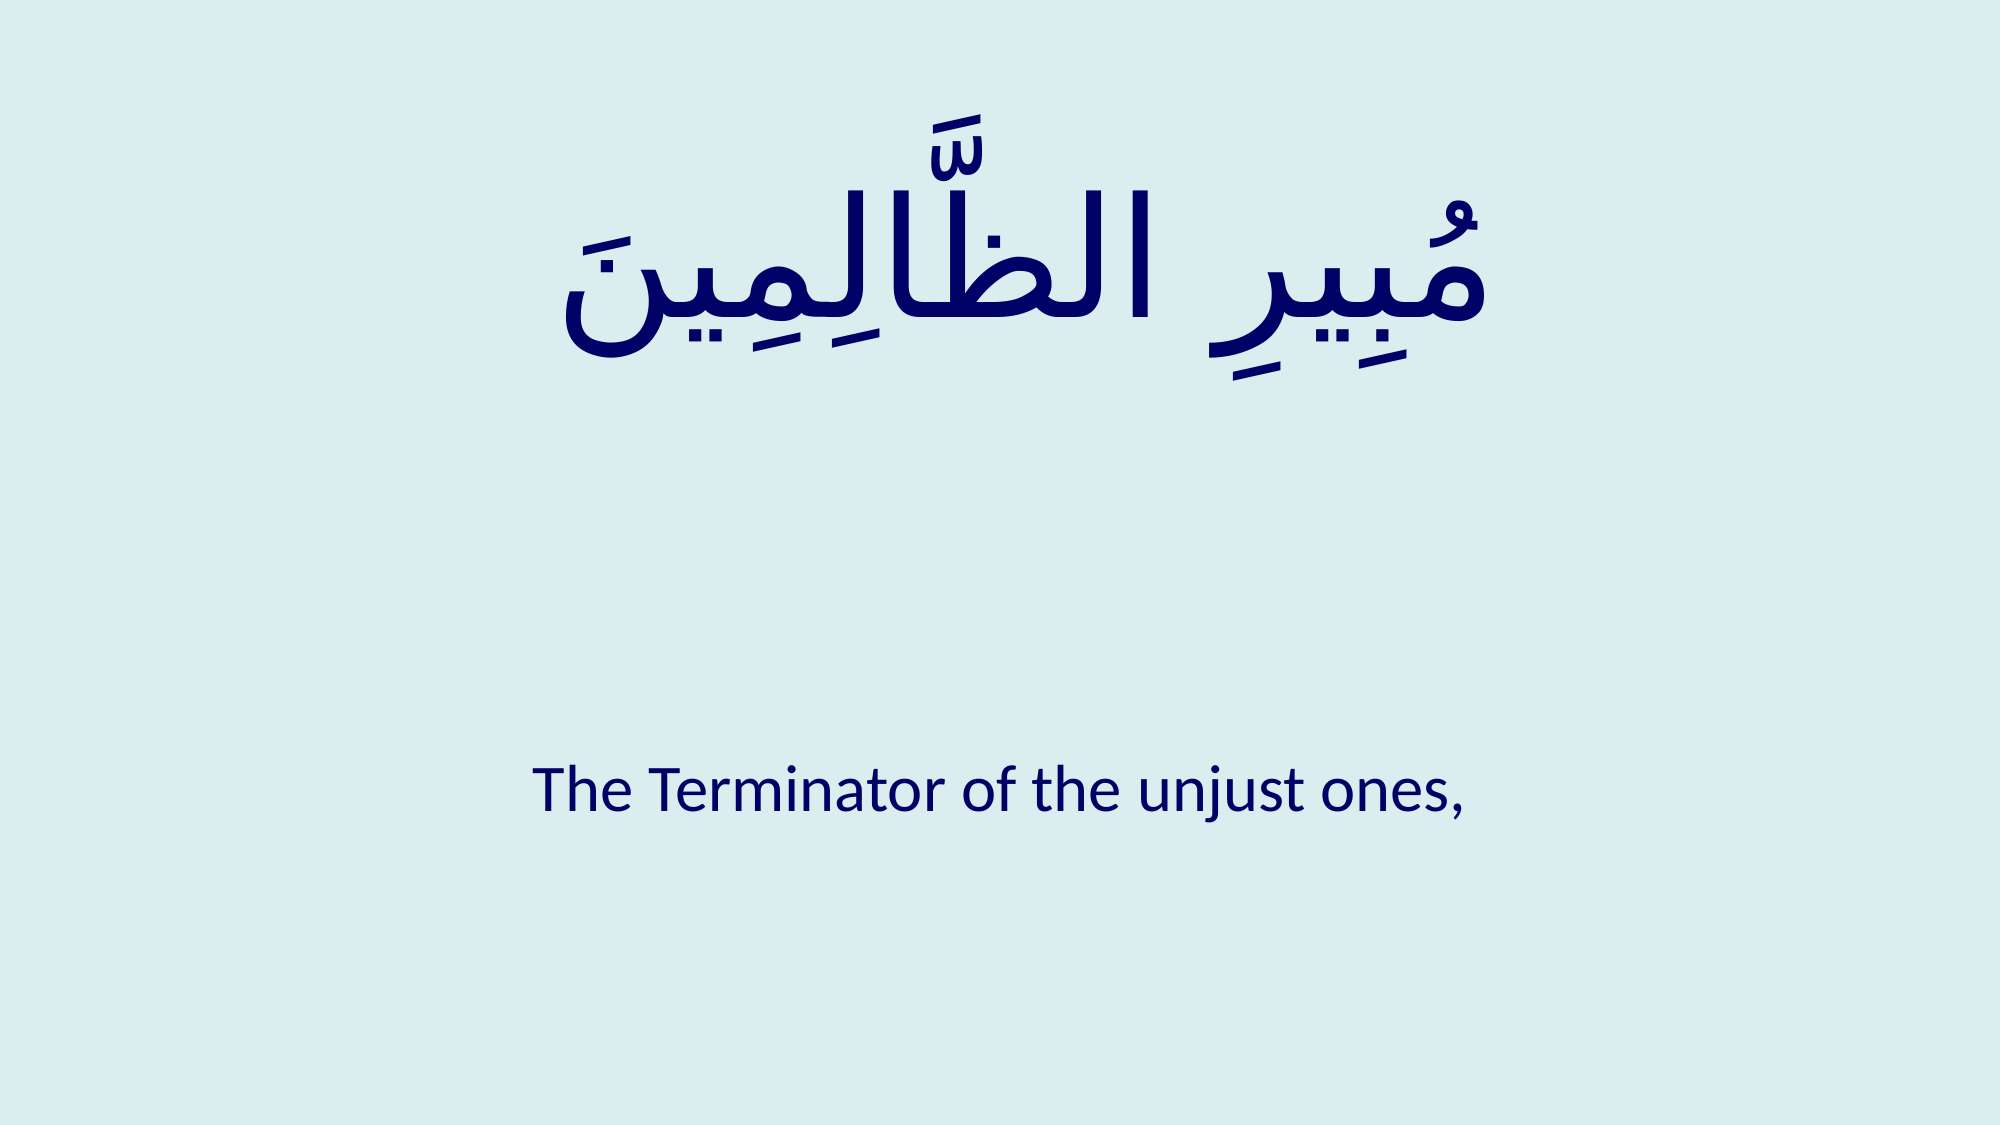

# مُبِيرِ الظَّالِمِينَ
The Terminator of the unjust ones,